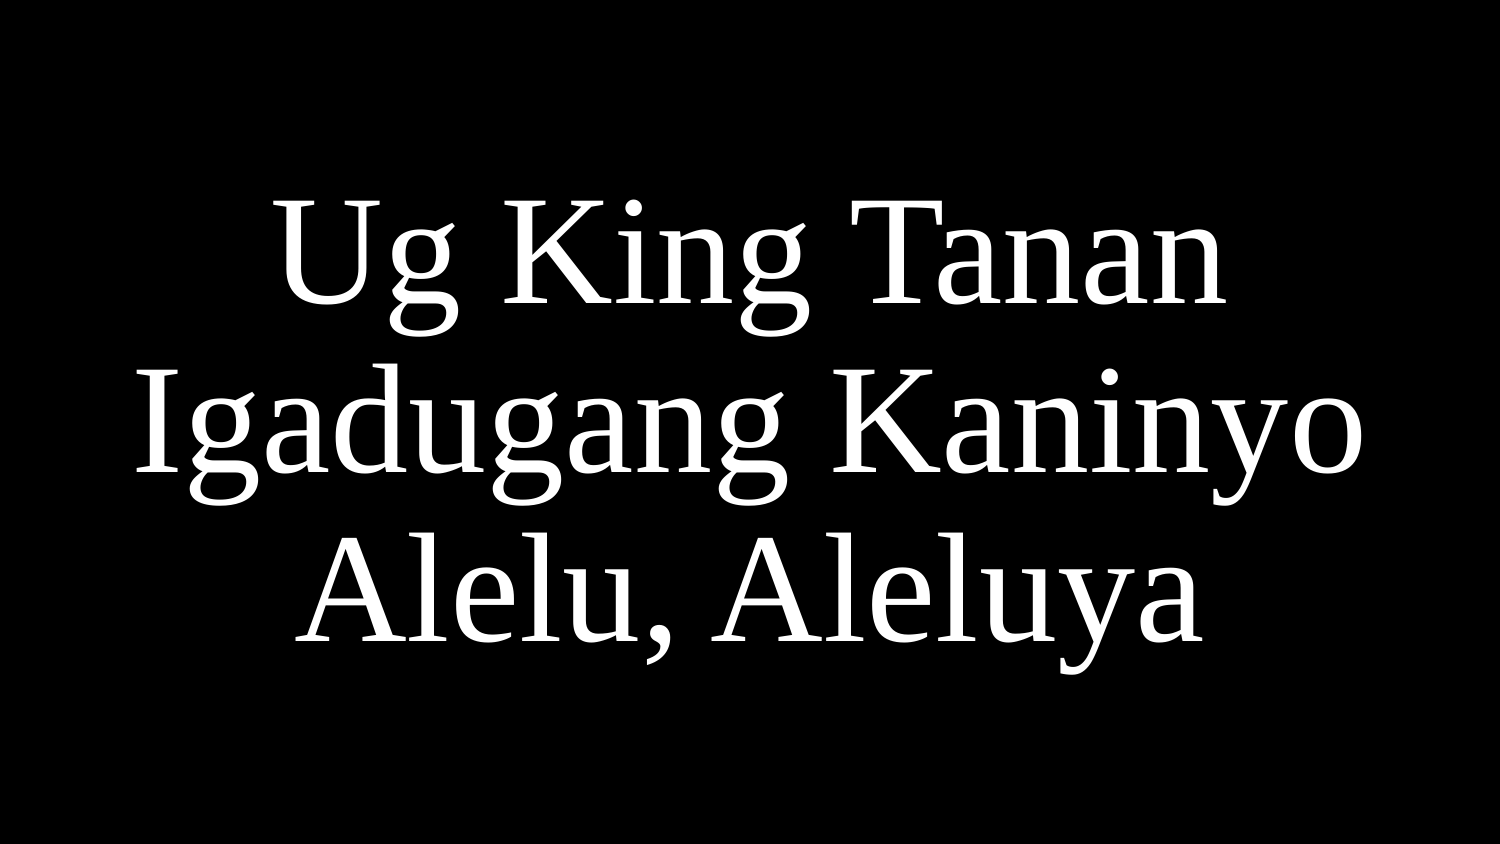

# Ug King Tanan Igadugang Kaninyo Alelu, Aleluya